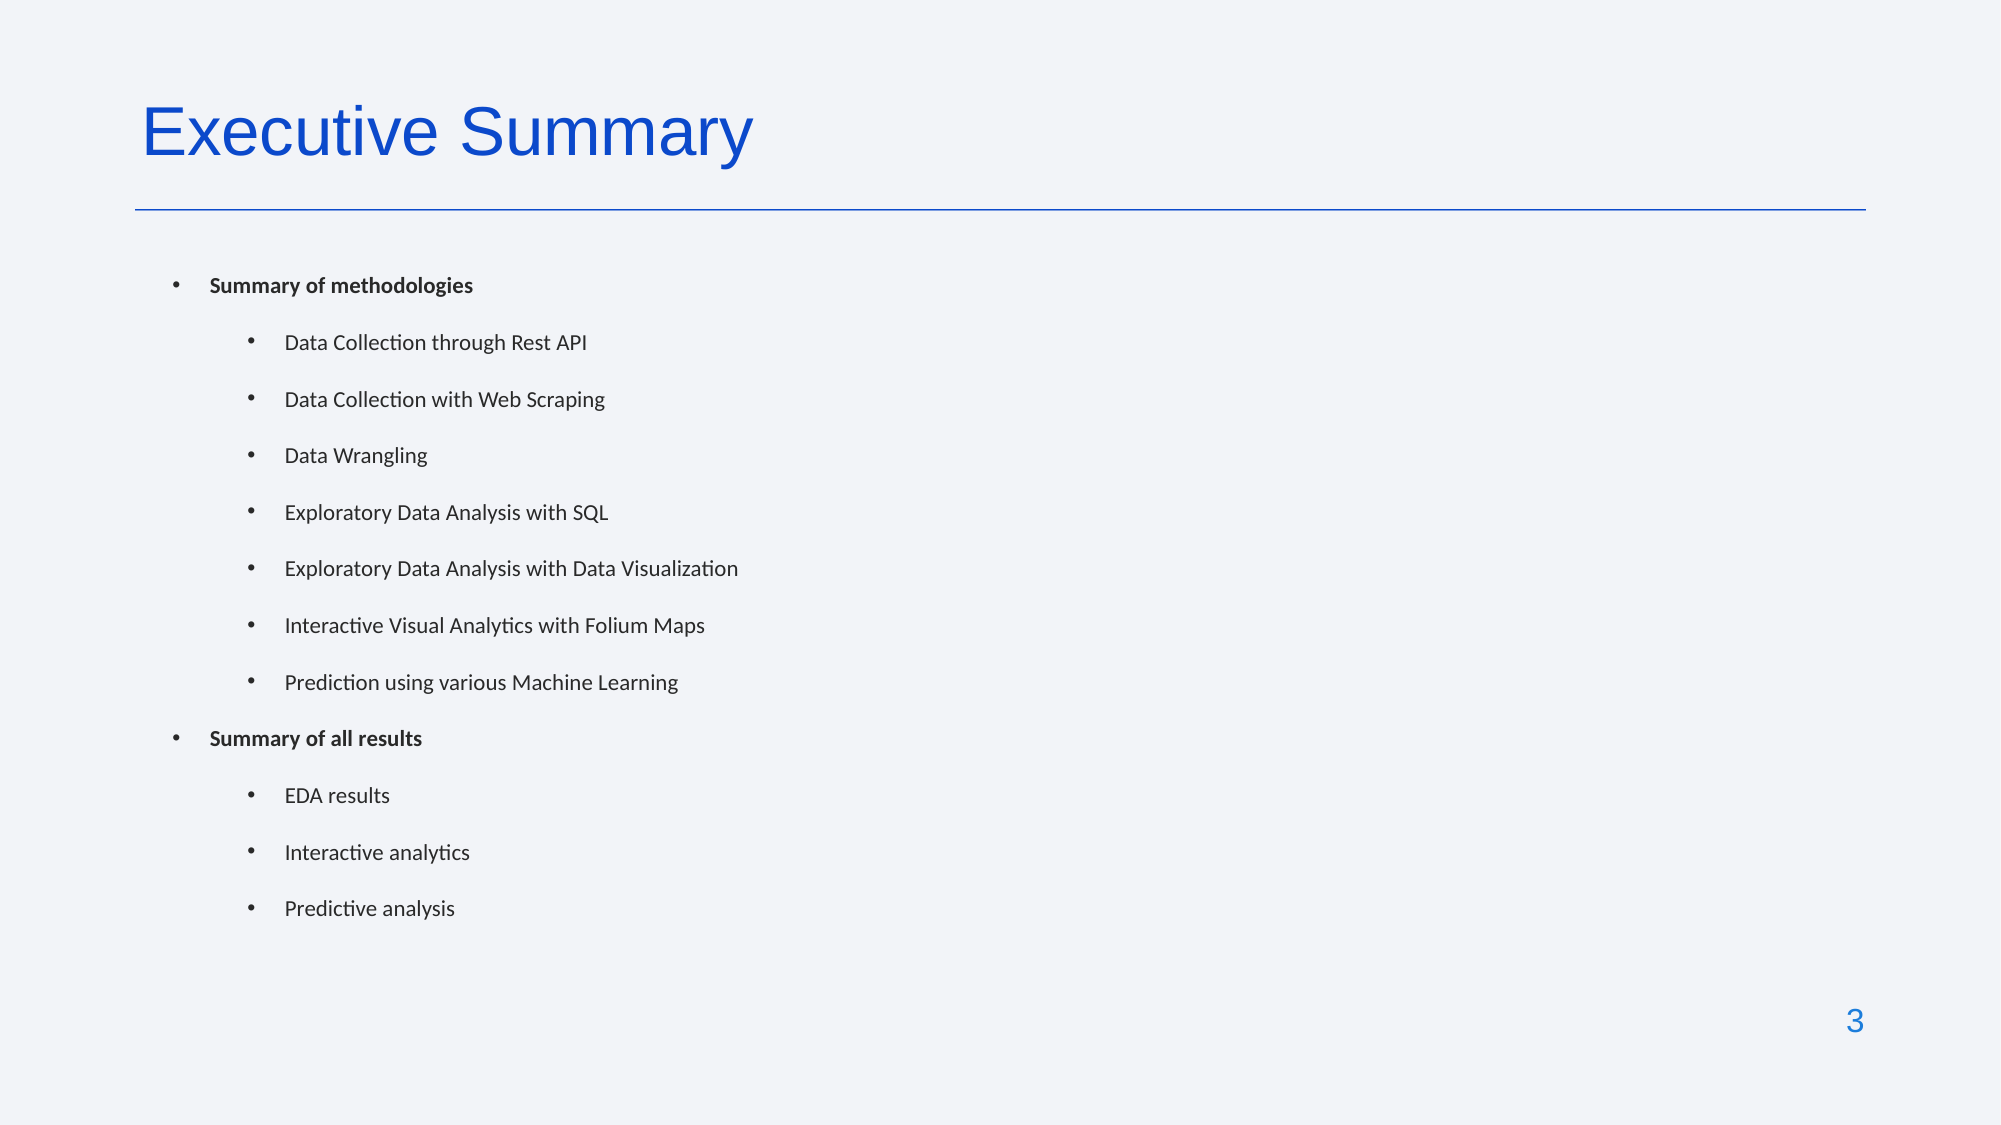

Executive Summary
Summary of methodologies
Data Collection through Rest API
Data Collection with Web Scraping
Data Wrangling
Exploratory Data Analysis with SQL
Exploratory Data Analysis with Data Visualization
Interactive Visual Analytics with Folium Maps
Prediction using various Machine Learning
Summary of all results
EDA results
Interactive analytics
Predictive analysis
3